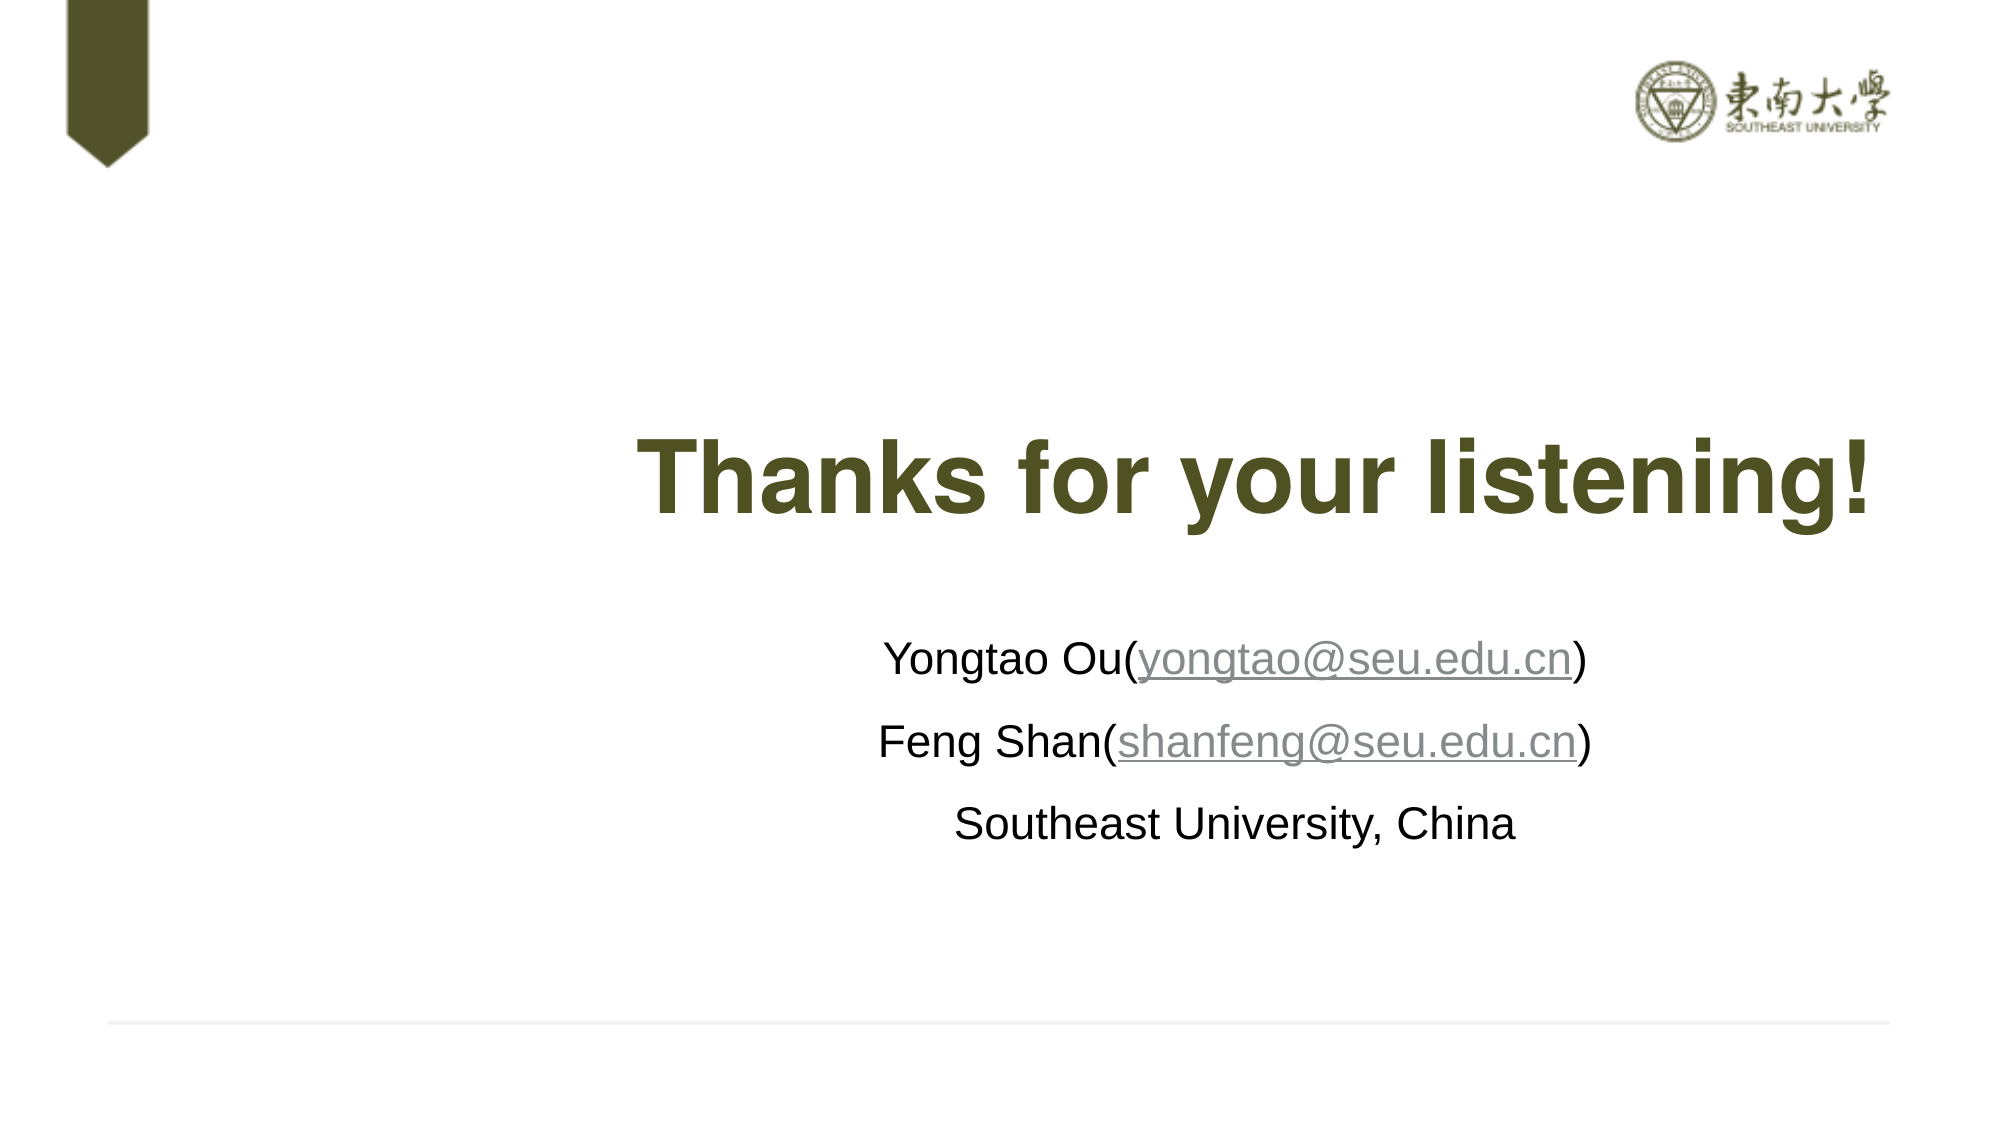

Thanks for your listening!
Yongtao Ou(yongtao@seu.edu.cn)
Feng Shan(shanfeng@seu.edu.cn)
Southeast University, China